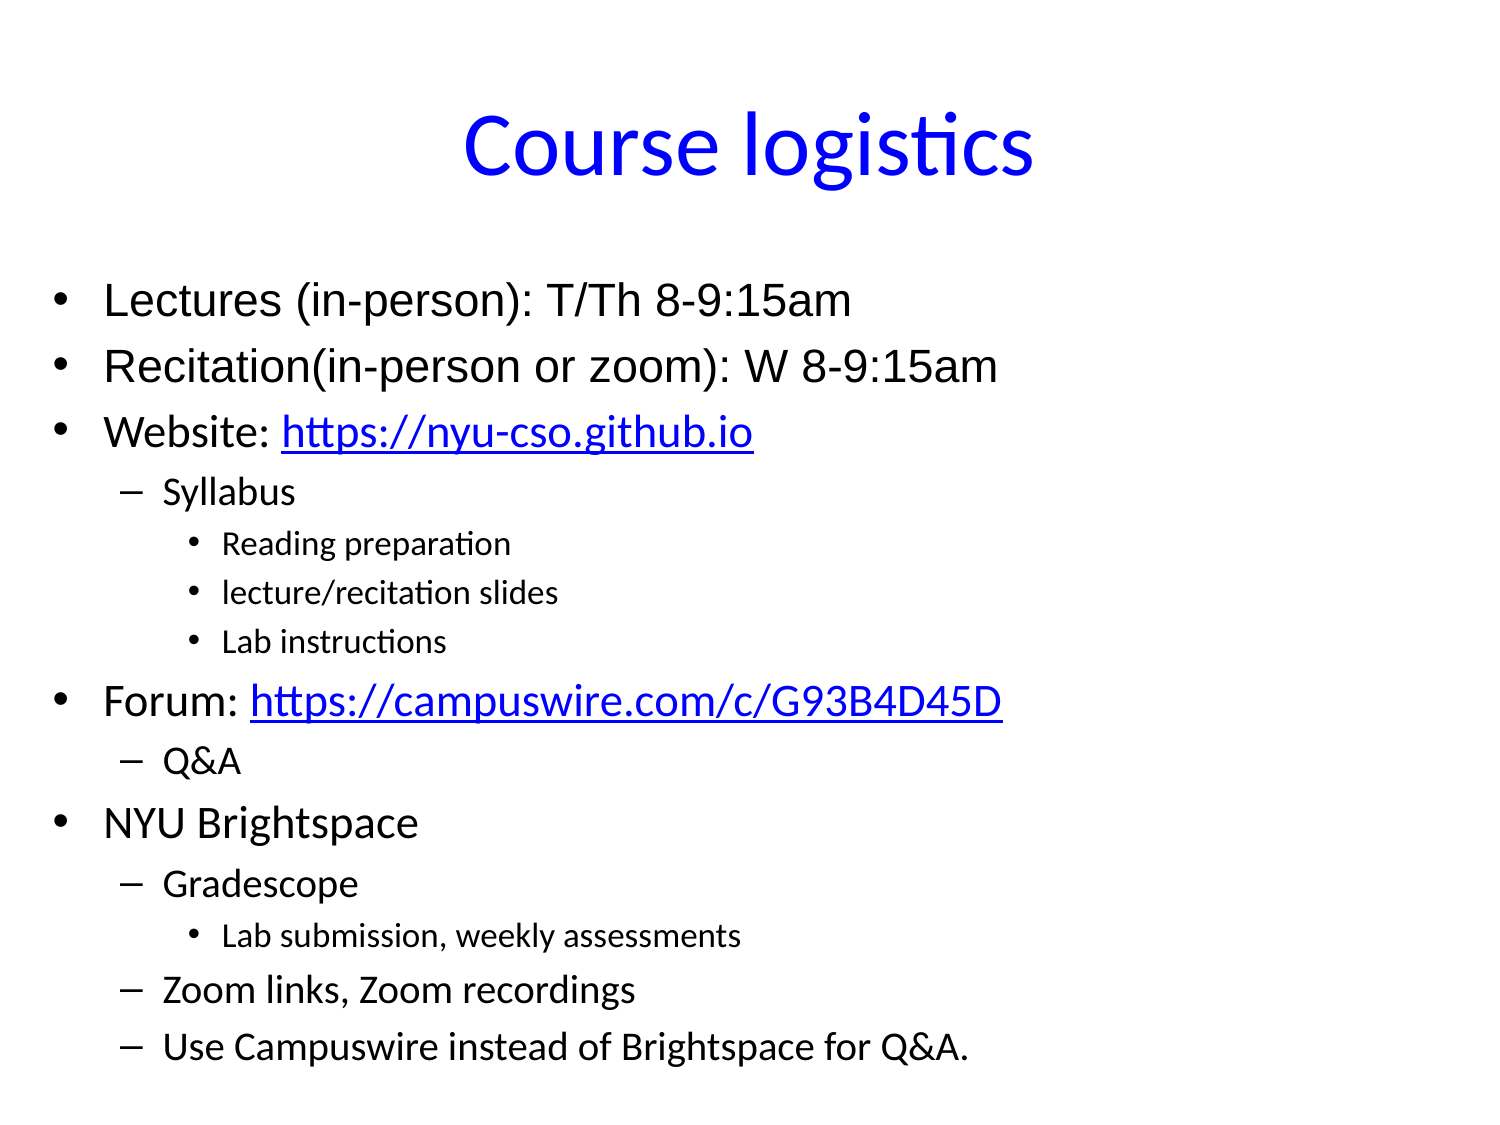

# Course logistics
Lectures (in-person): T/Th 8-9:15am
Recitation(in-person or zoom): W 8-9:15am
Website: https://nyu-cso.github.io
Syllabus
Reading preparation
lecture/recitation slides
Lab instructions
Forum: https://campuswire.com/c/G93B4D45D
Q&A
NYU Brightspace
Gradescope
Lab submission, weekly assessments
Zoom links, Zoom recordings
Use Campuswire instead of Brightspace for Q&A.